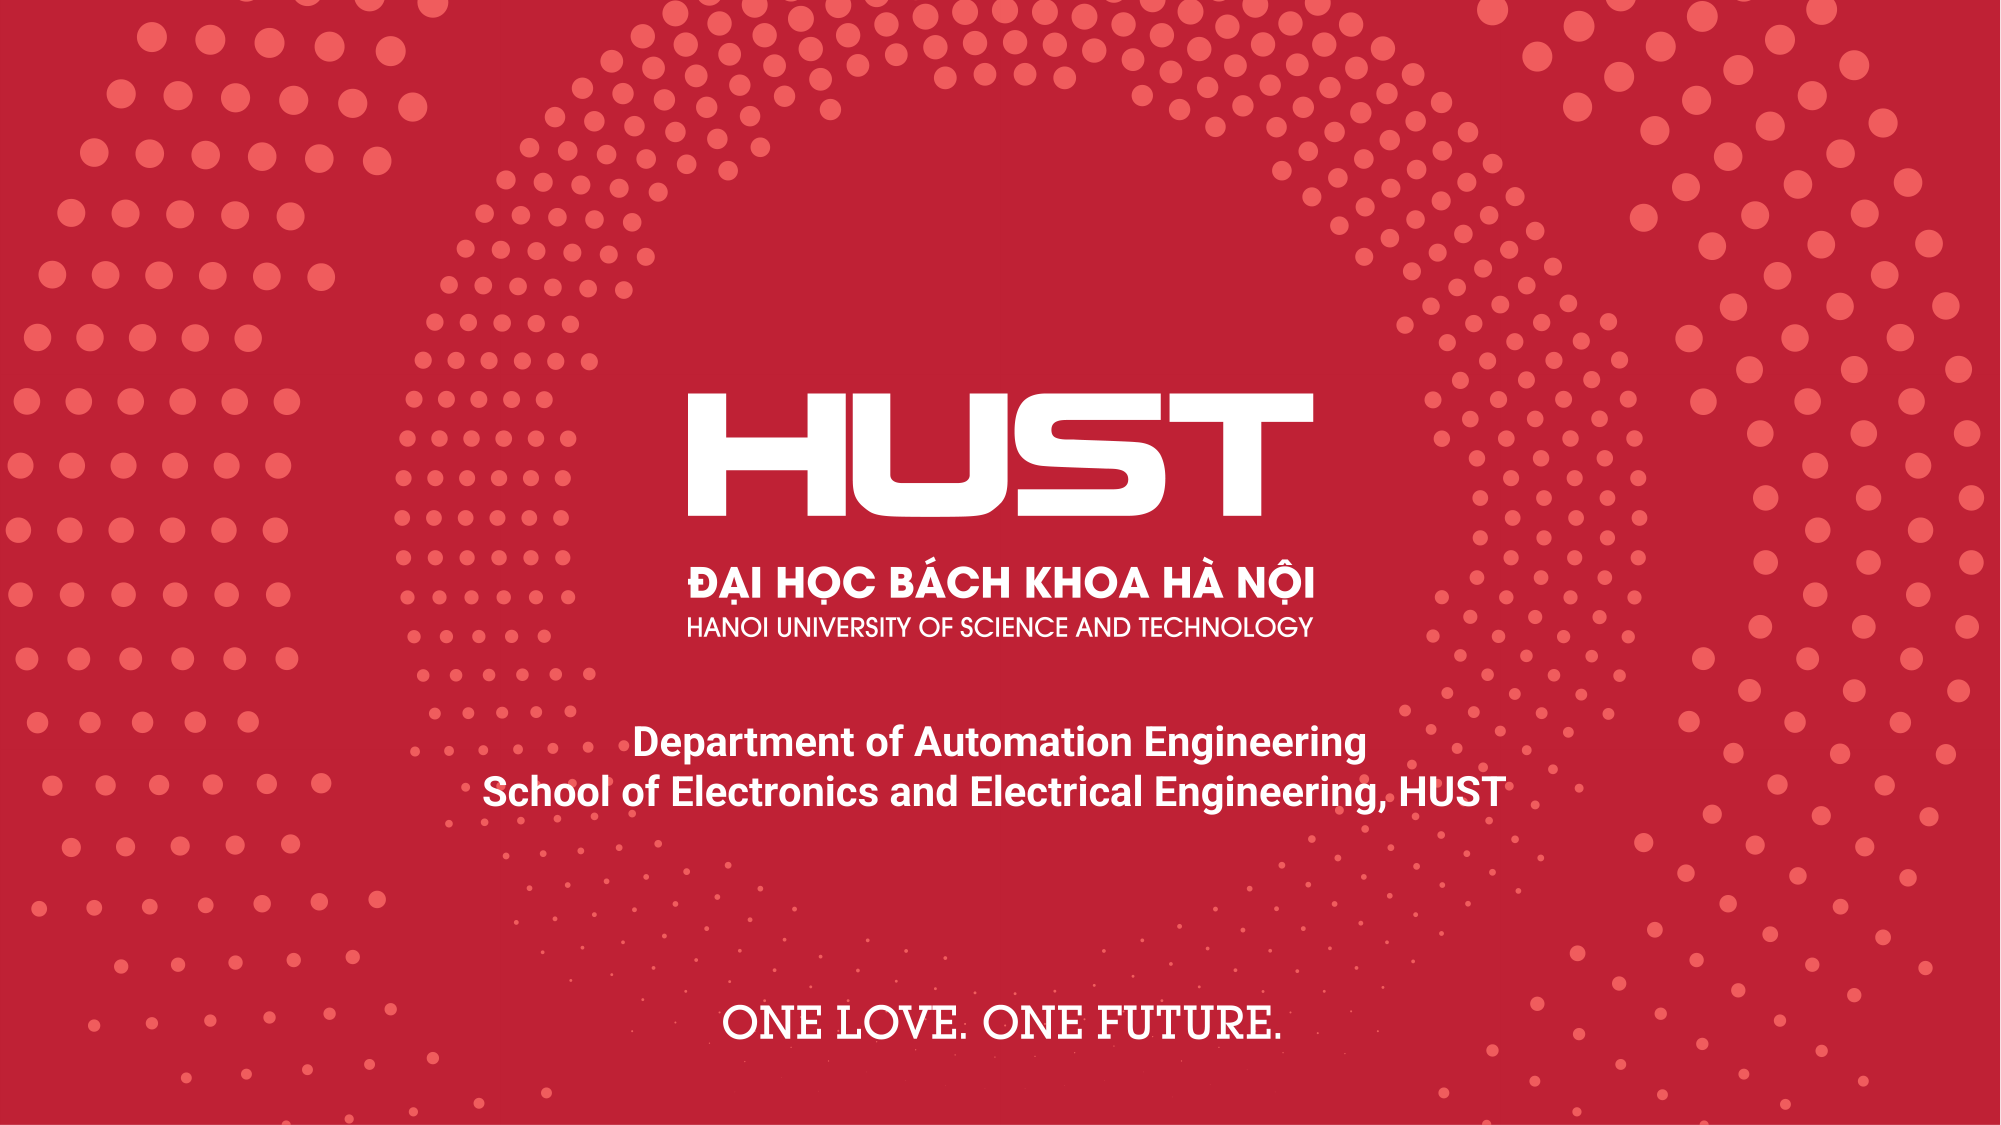

Department of Automation Engineering
School of Electronics and Electrical Engineering, HUST